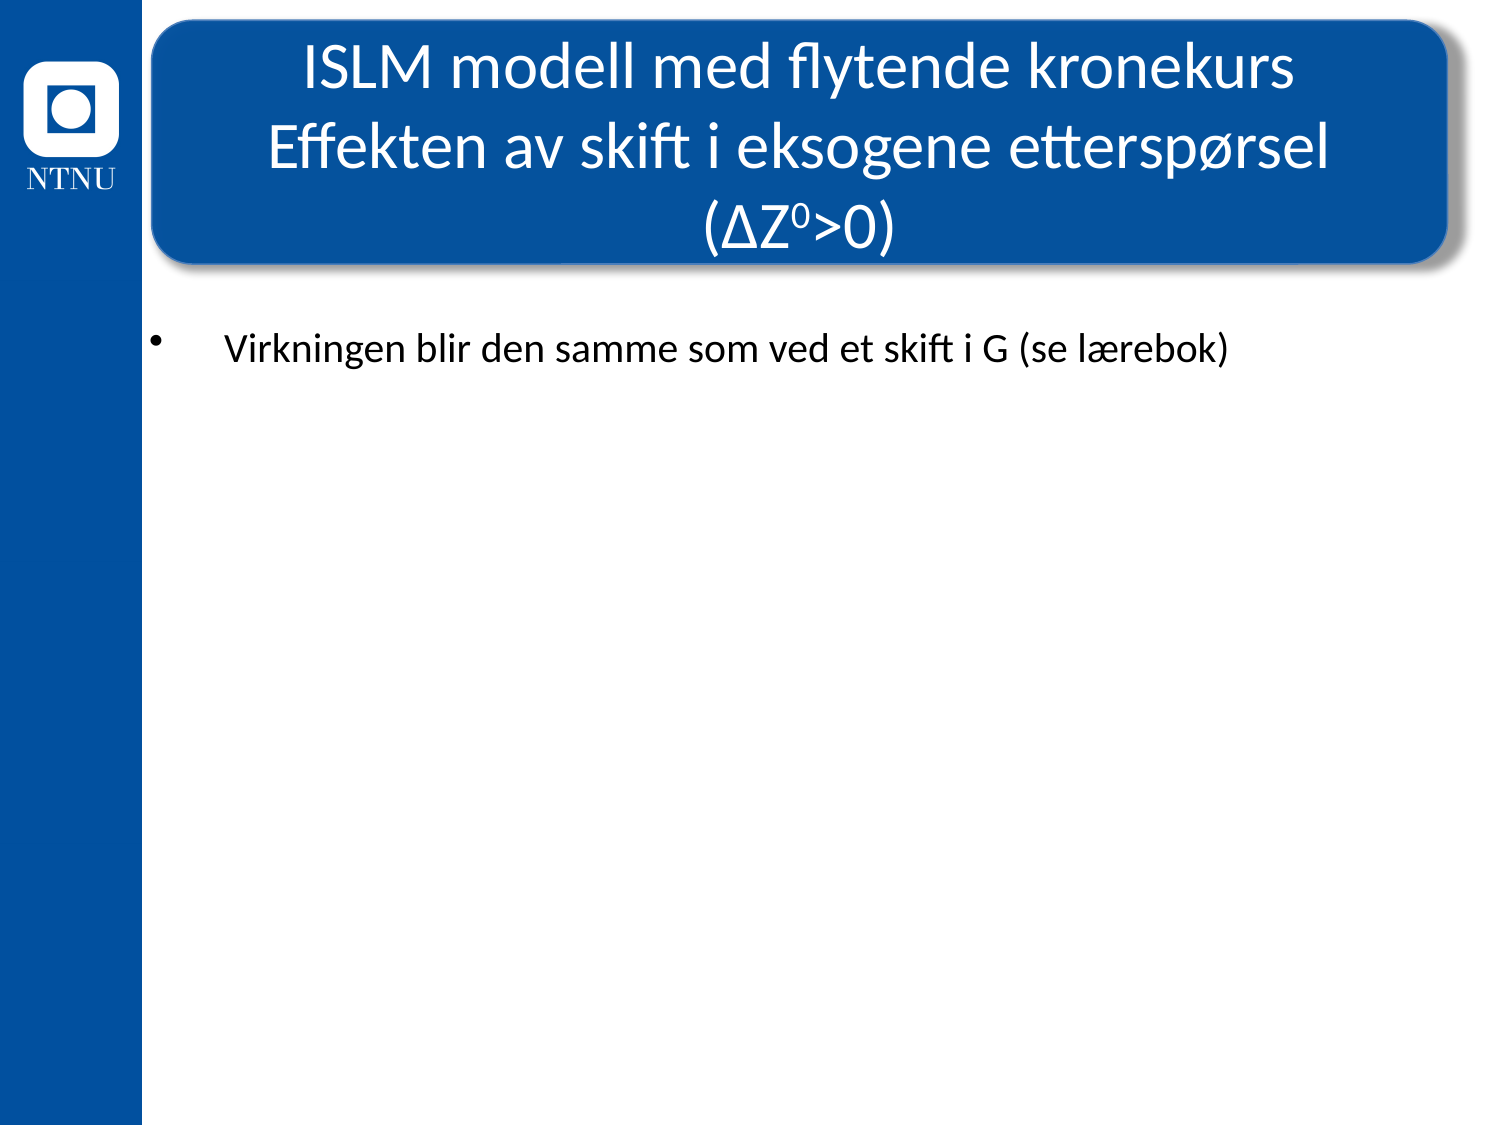

ISLM modell med flytende kronekurs
Effekten av skift i eksogene etterspørsel (ΔZ0>0)

Virkningen blir den samme som ved et skift i G (se lærebok)